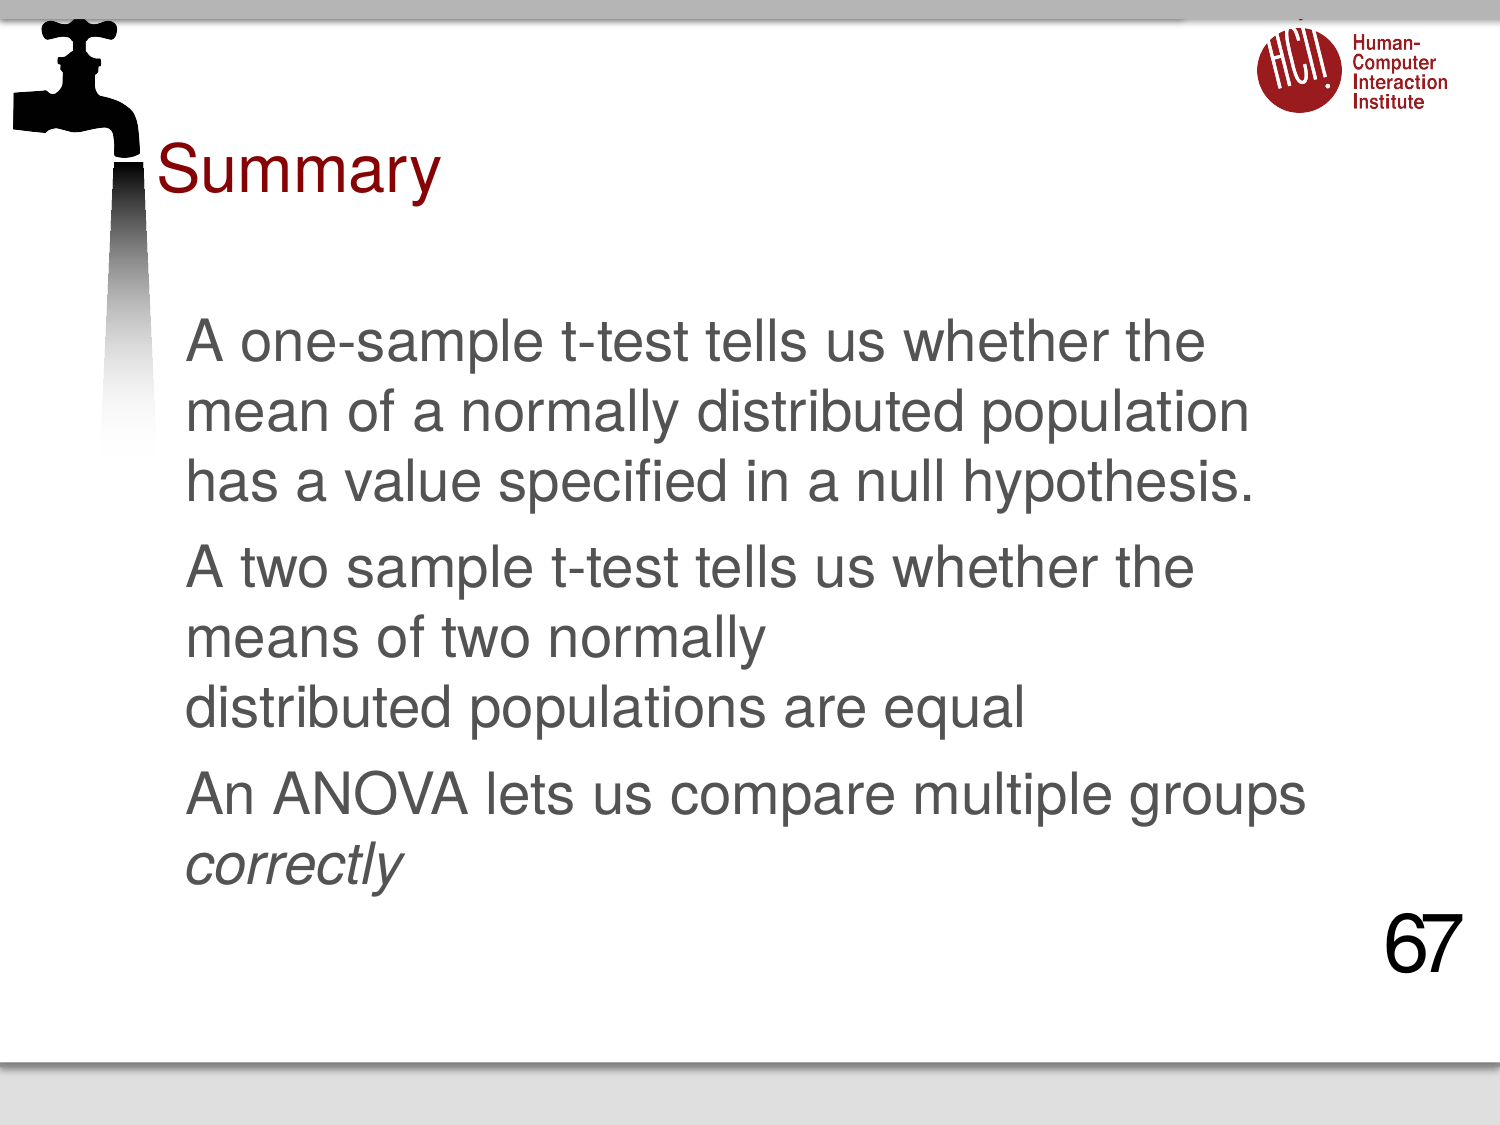

# Summary
A one-sample t-test tells us whether the mean of a normally distributed population has a value specified in a null hypothesis.
A two sample t-test tells us whether the means of two normally distributed populations are equal
An ANOVA lets us compare multiple groups correctly

67